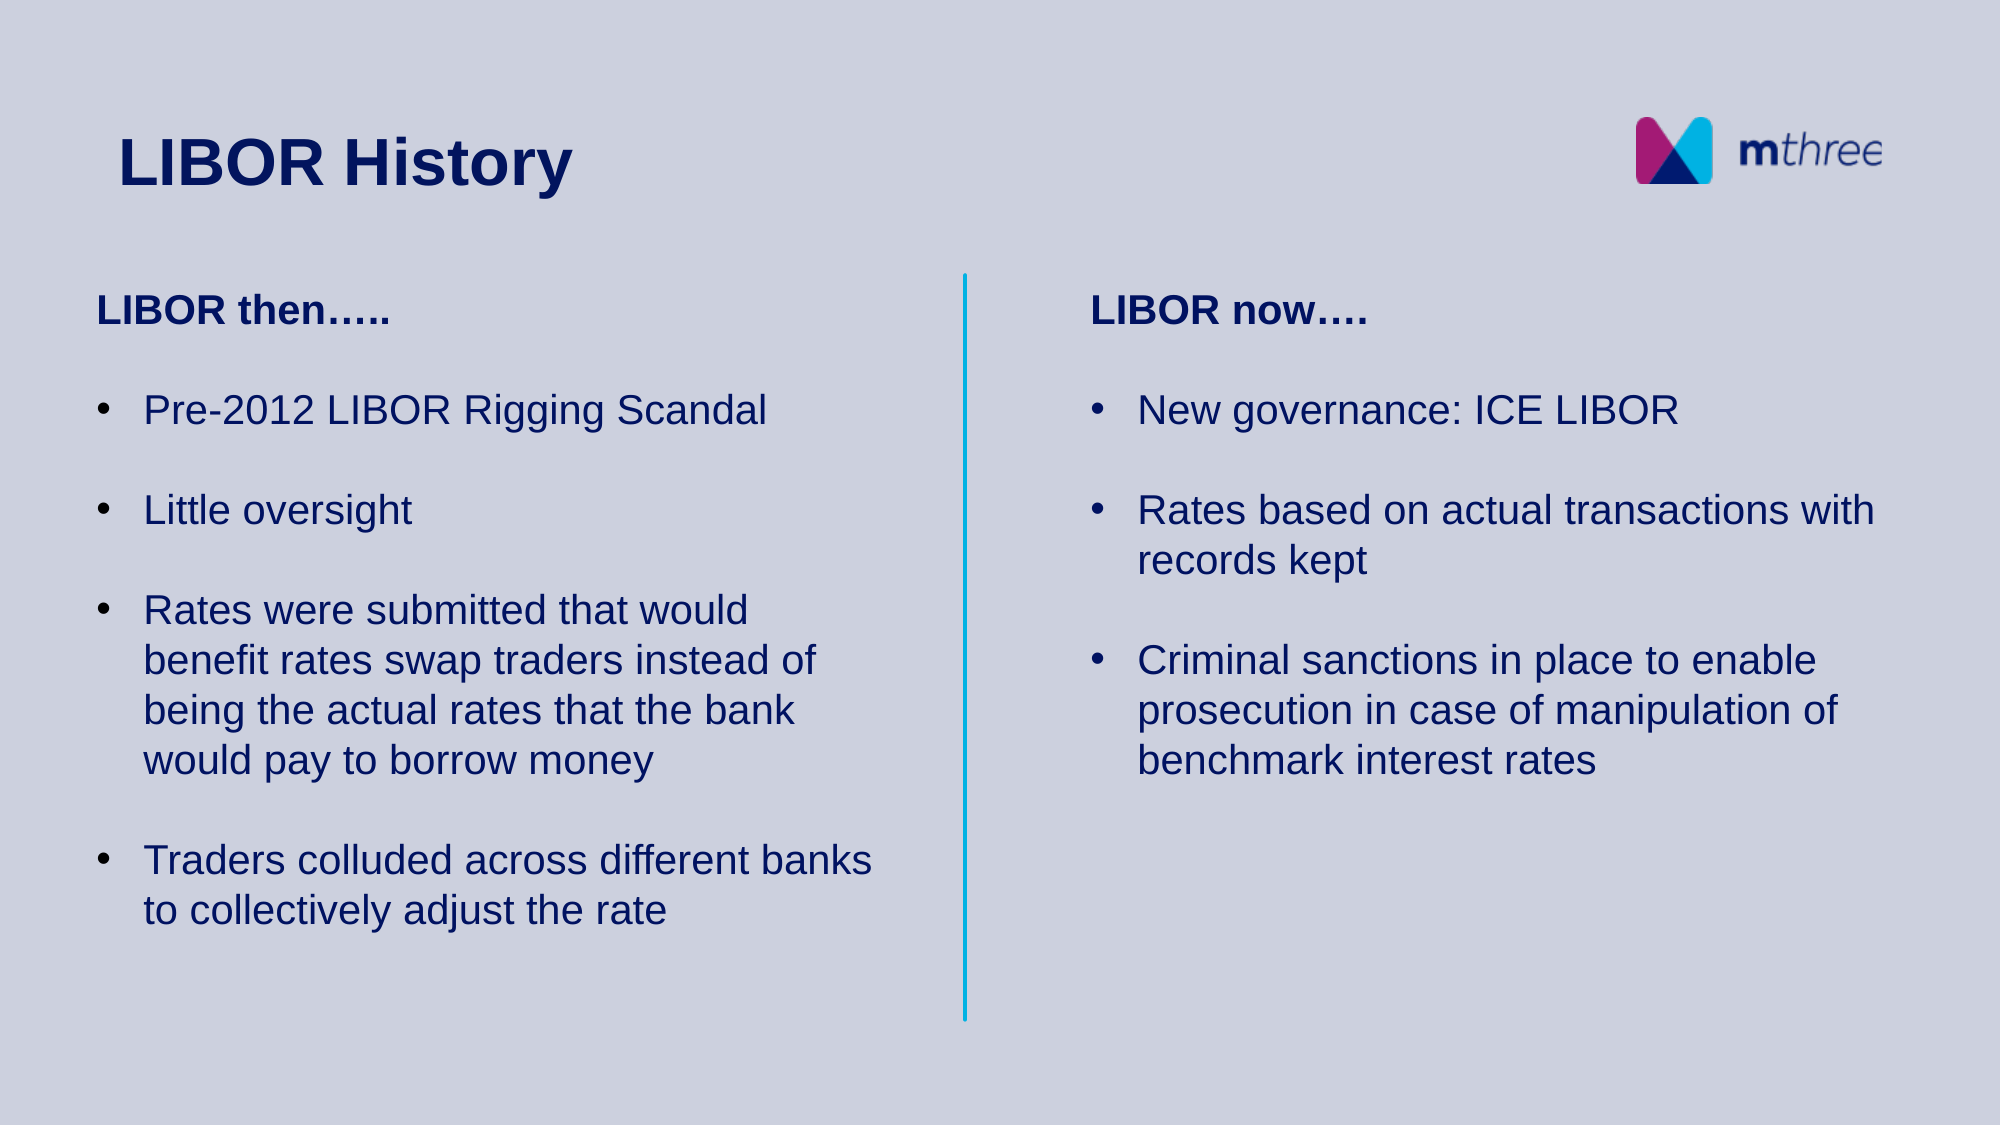

LIBOR History
LIBOR then…..

Pre-2012 LIBOR Rigging Scandal

Little oversight

Rates were submitted that would benefit rates swap traders instead of being the actual rates that the bank would pay to borrow money

Traders colluded across different banks to collectively adjust the rate
LIBOR now….

New governance: ICE LIBOR

Rates based on actual transactions with records kept

Criminal sanctions in place to enable prosecution in case of manipulation of benchmark interest rates